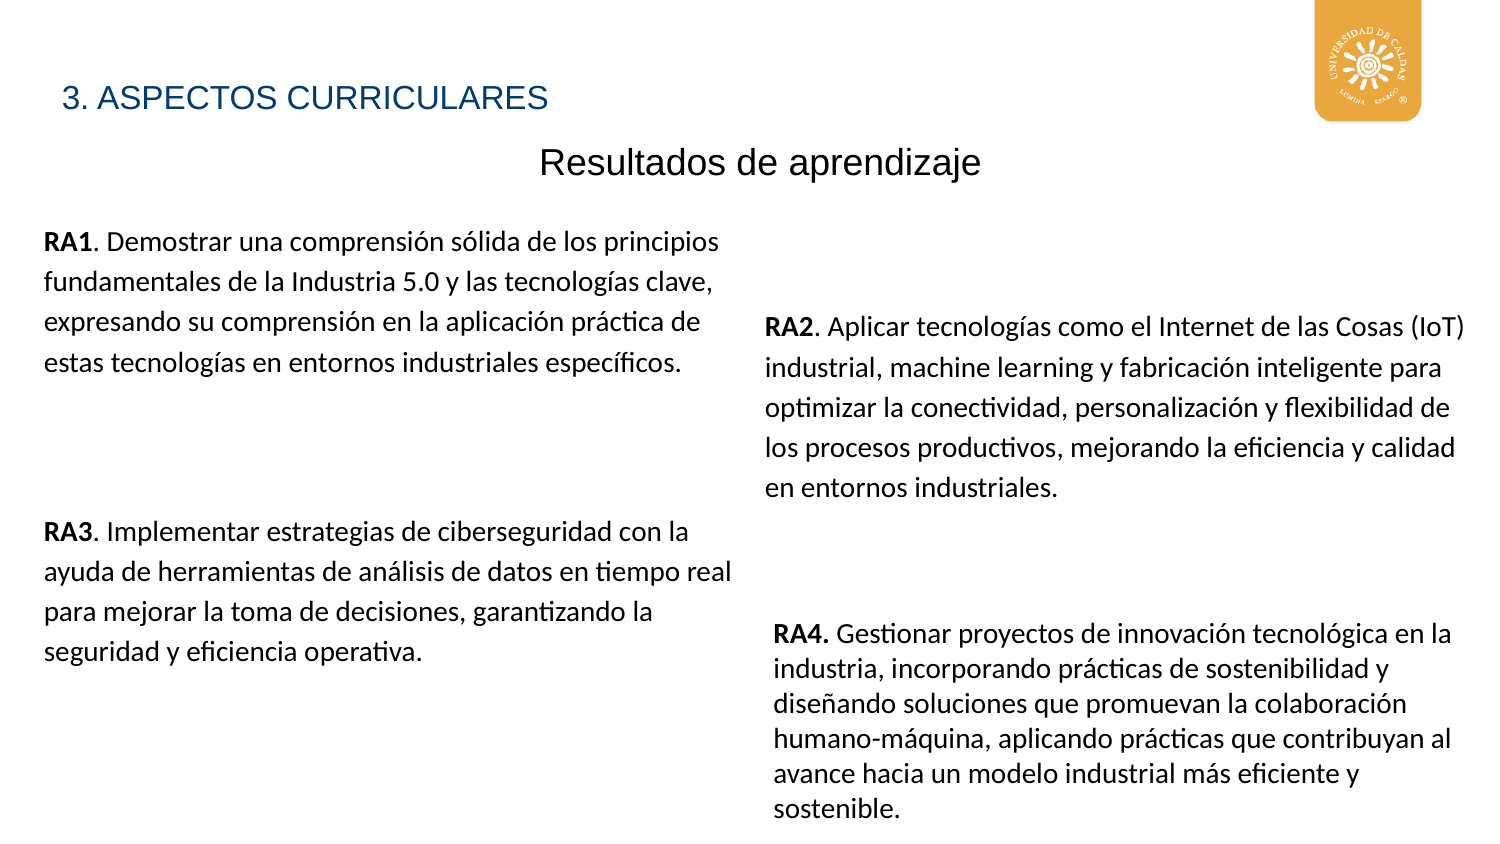

3. ASPECTOS CURRICULARES
Resultados de aprendizaje
RA1. Demostrar una comprensión sólida de los principios fundamentales de la Industria 5.0 y las tecnologías clave, expresando su comprensión en la aplicación práctica de estas tecnologías en entornos industriales específicos.
RA2. Aplicar tecnologías como el Internet de las Cosas (IoT) industrial, machine learning y fabricación inteligente para optimizar la conectividad, personalización y flexibilidad de los procesos productivos, mejorando la eficiencia y calidad en entornos industriales.
RA3. Implementar estrategias de ciberseguridad con la ayuda de herramientas de análisis de datos en tiempo real para mejorar la toma de decisiones, garantizando la seguridad y eficiencia operativa.
RA4. Gestionar proyectos de innovación tecnológica en la industria, incorporando prácticas de sostenibilidad y diseñando soluciones que promuevan la colaboración humano-máquina, aplicando prácticas que contribuyan al avance hacia un modelo industrial más eficiente y sostenible.